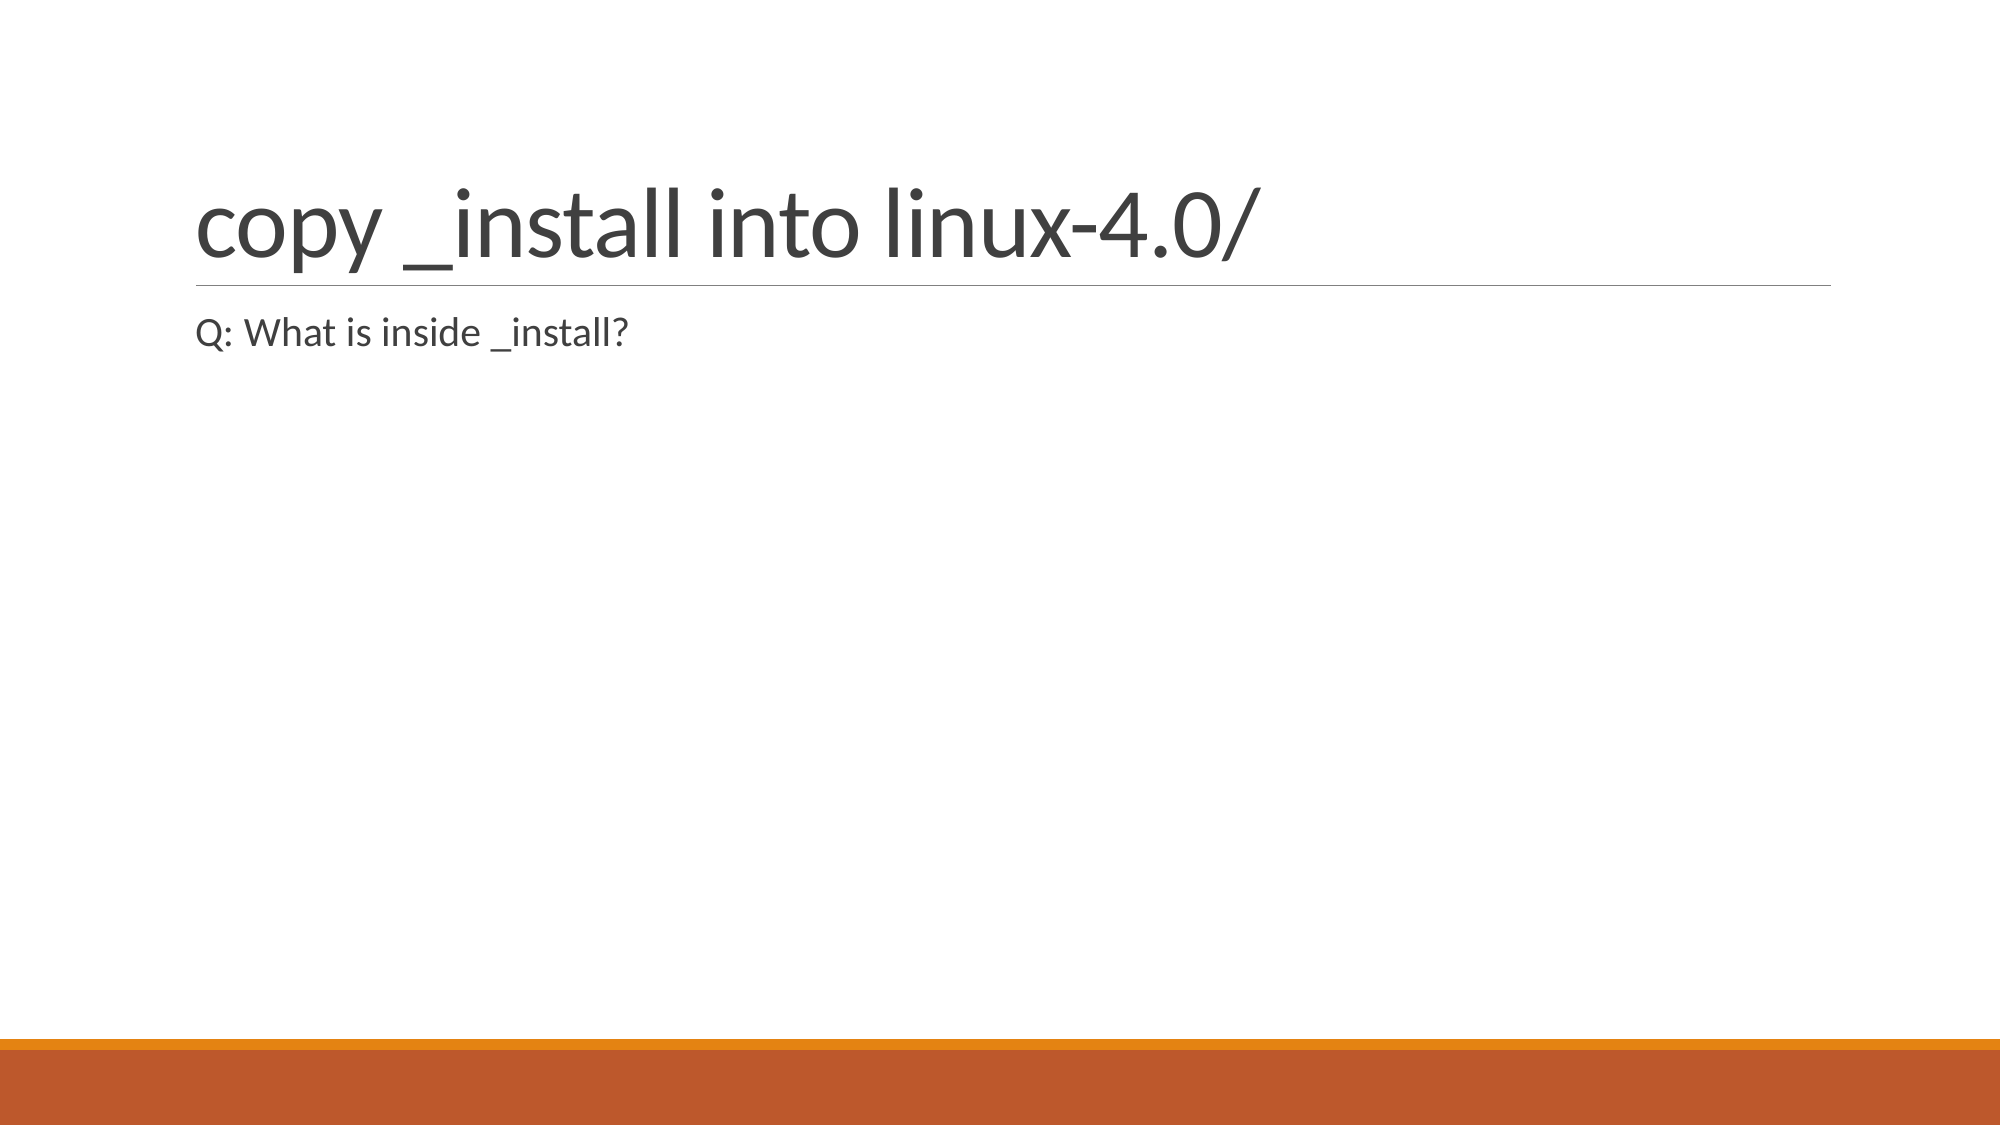

# copy _install into linux-4.0/
Q: What is inside _install?